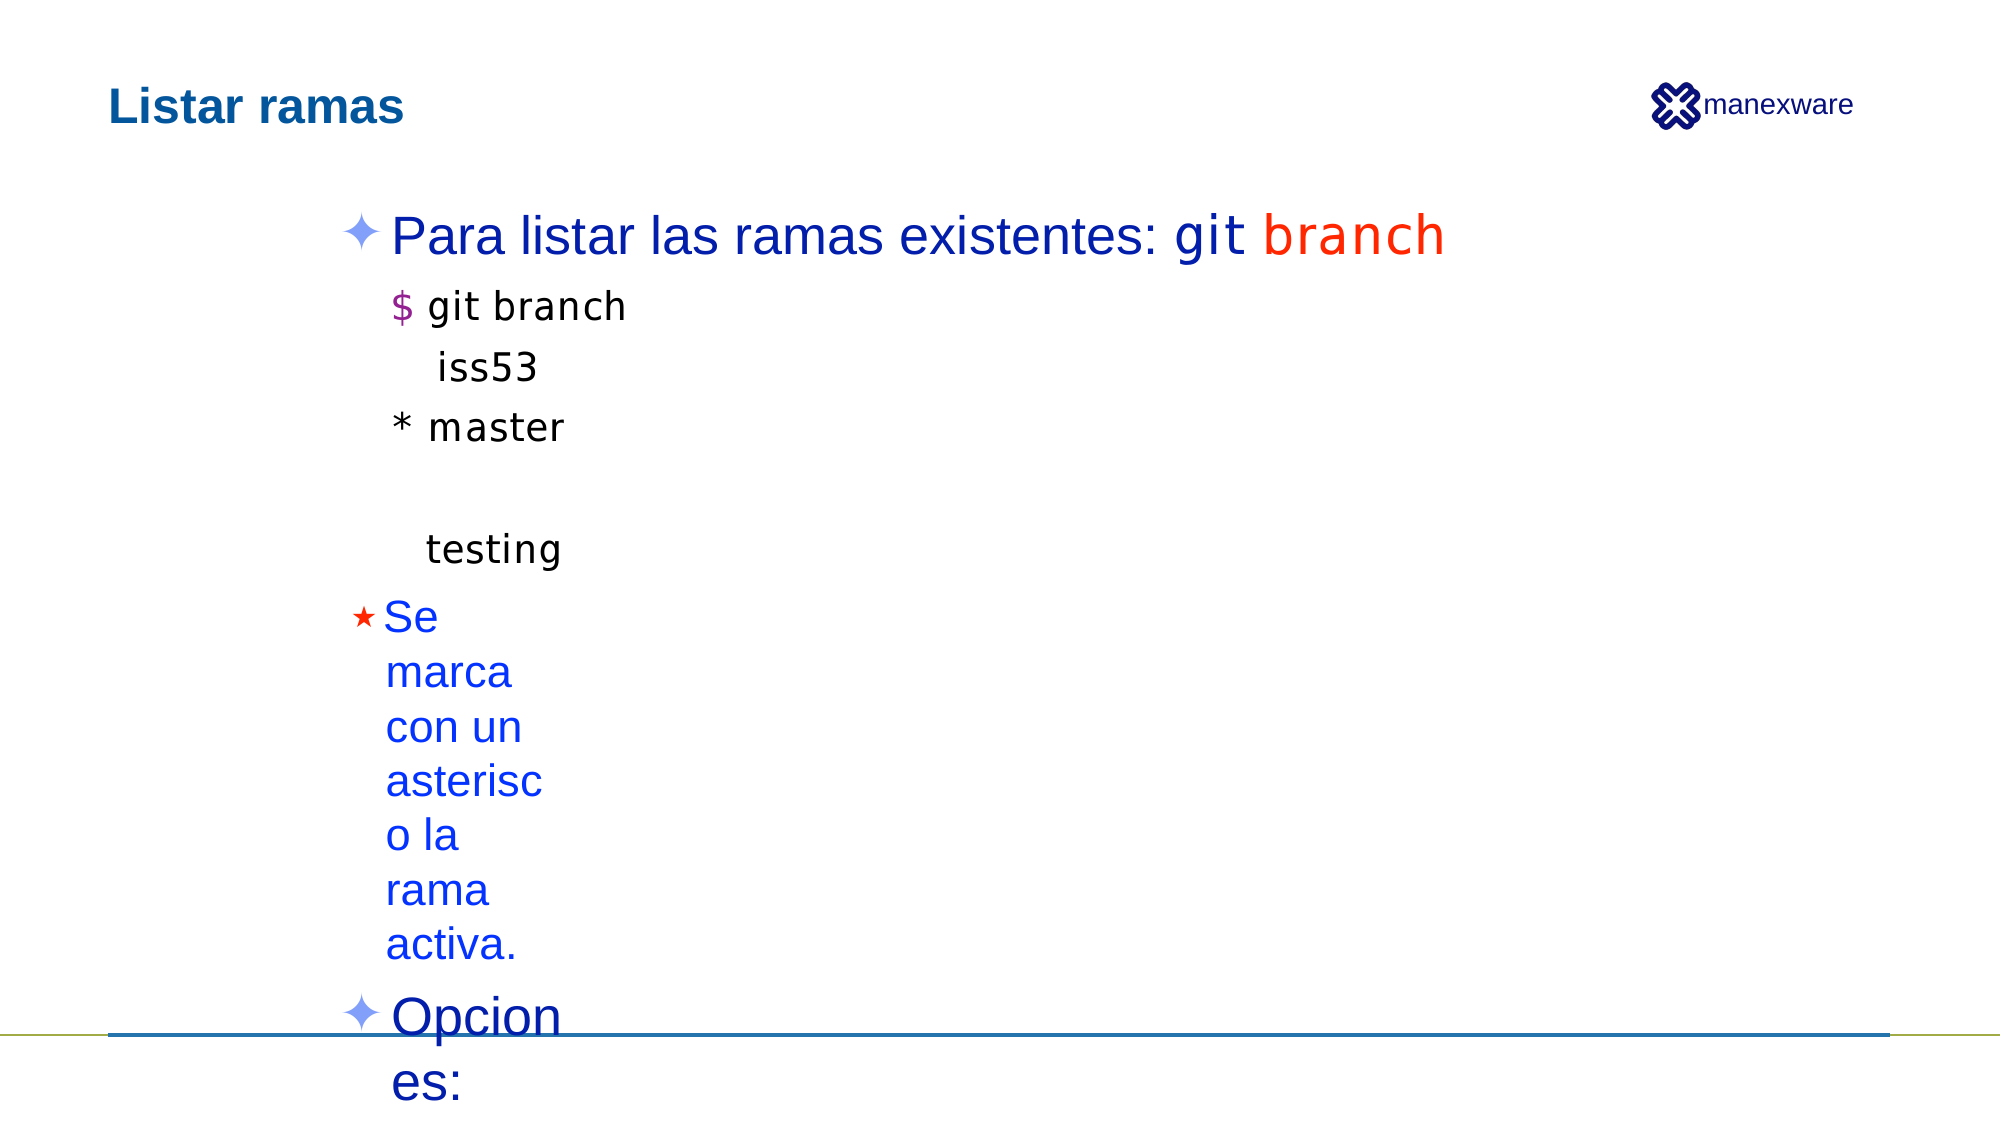

# Listar ramas
Para listar las ramas existentes: git branch
$ git branch  iss53
* master  testing
★ Se marca con un asterisco la rama activa.
Opciones:
★ -r muestra ramas remotas
★ -a muestra todas las ramas (locales y remotas)
★ -v muestra el último commit de la rama.
★ --merged muestra las ramas que ya se han mezclado con la  la rama actual.
★ --no-merged muestra las ramas que aun no se han